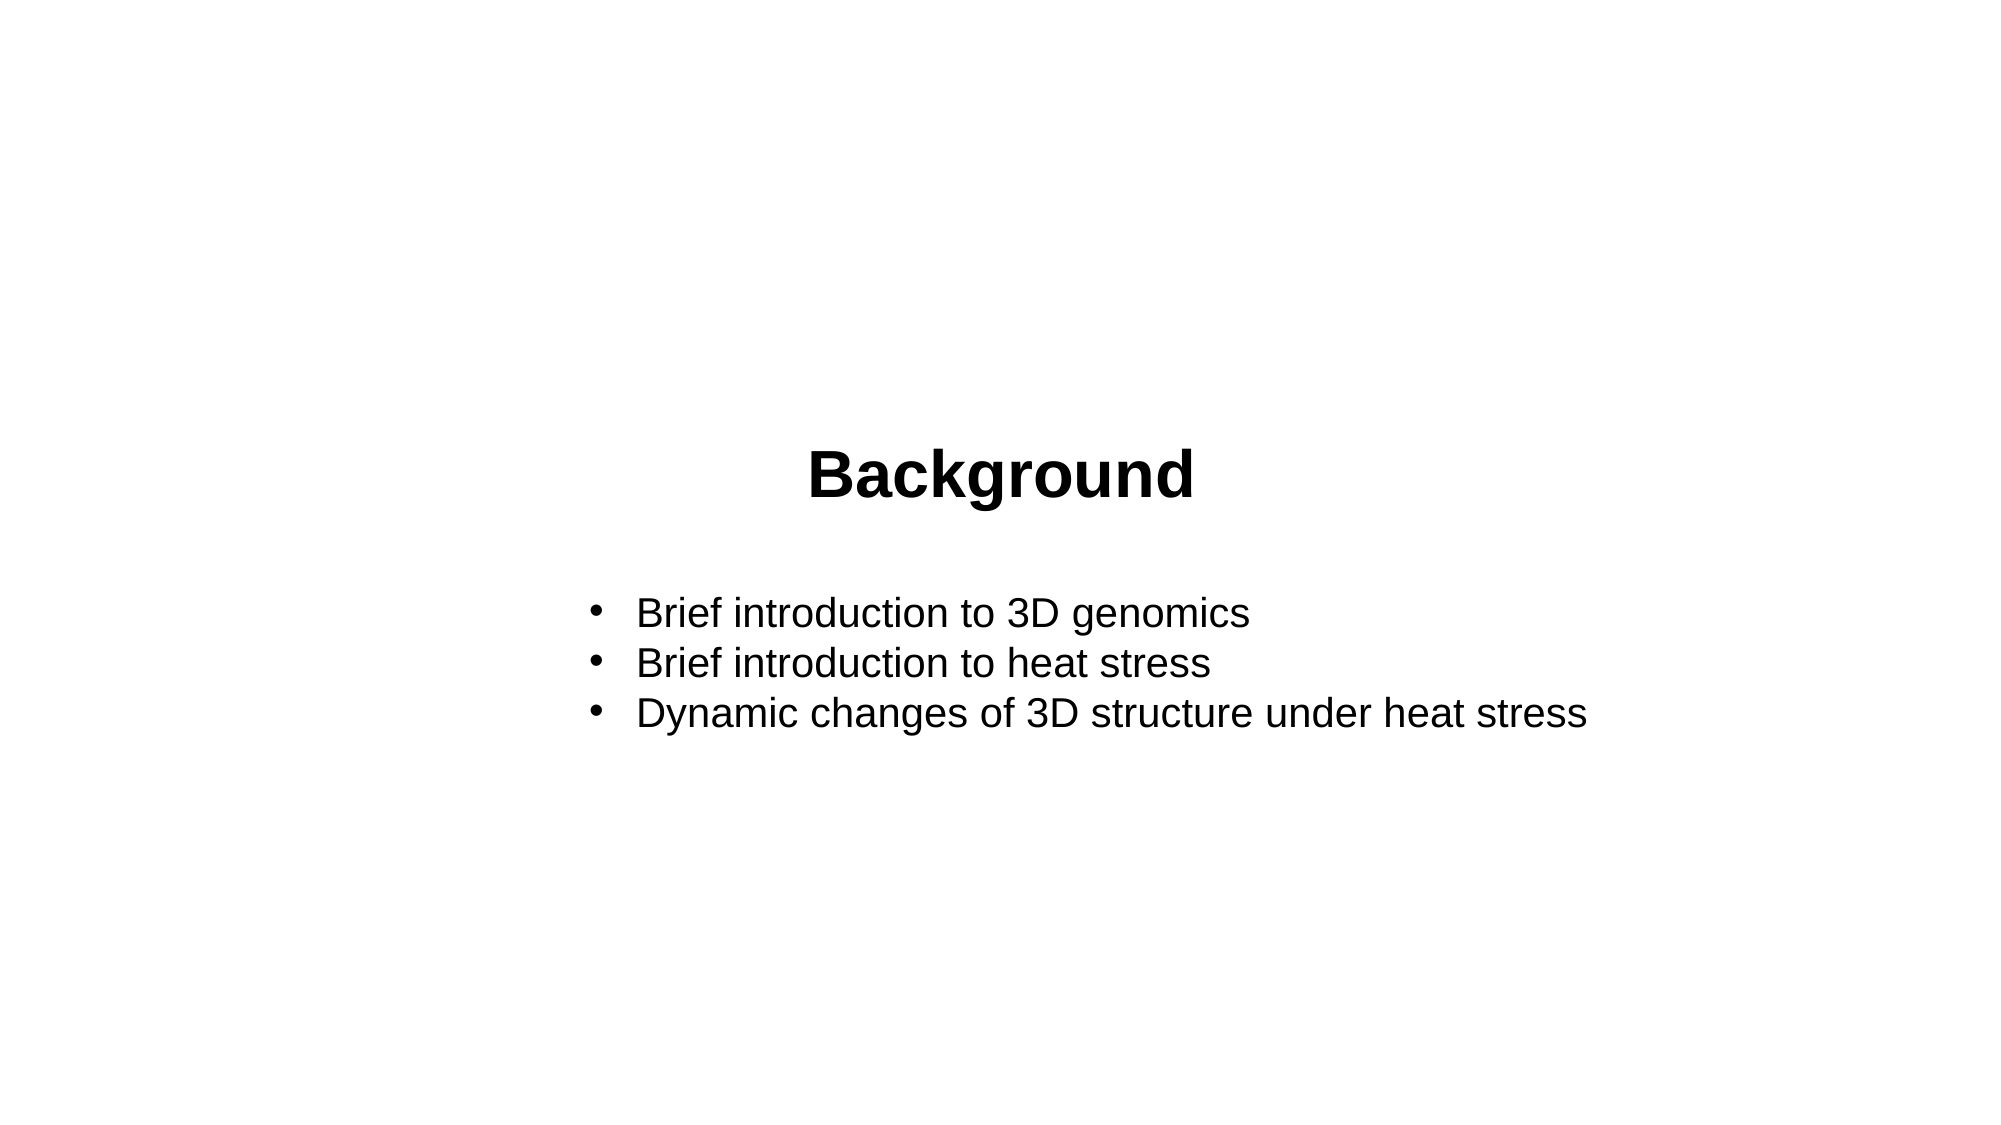

Background
Brief introduction to 3D genomics
Brief introduction to heat stress
Dynamic changes of 3D structure under heat stress

3